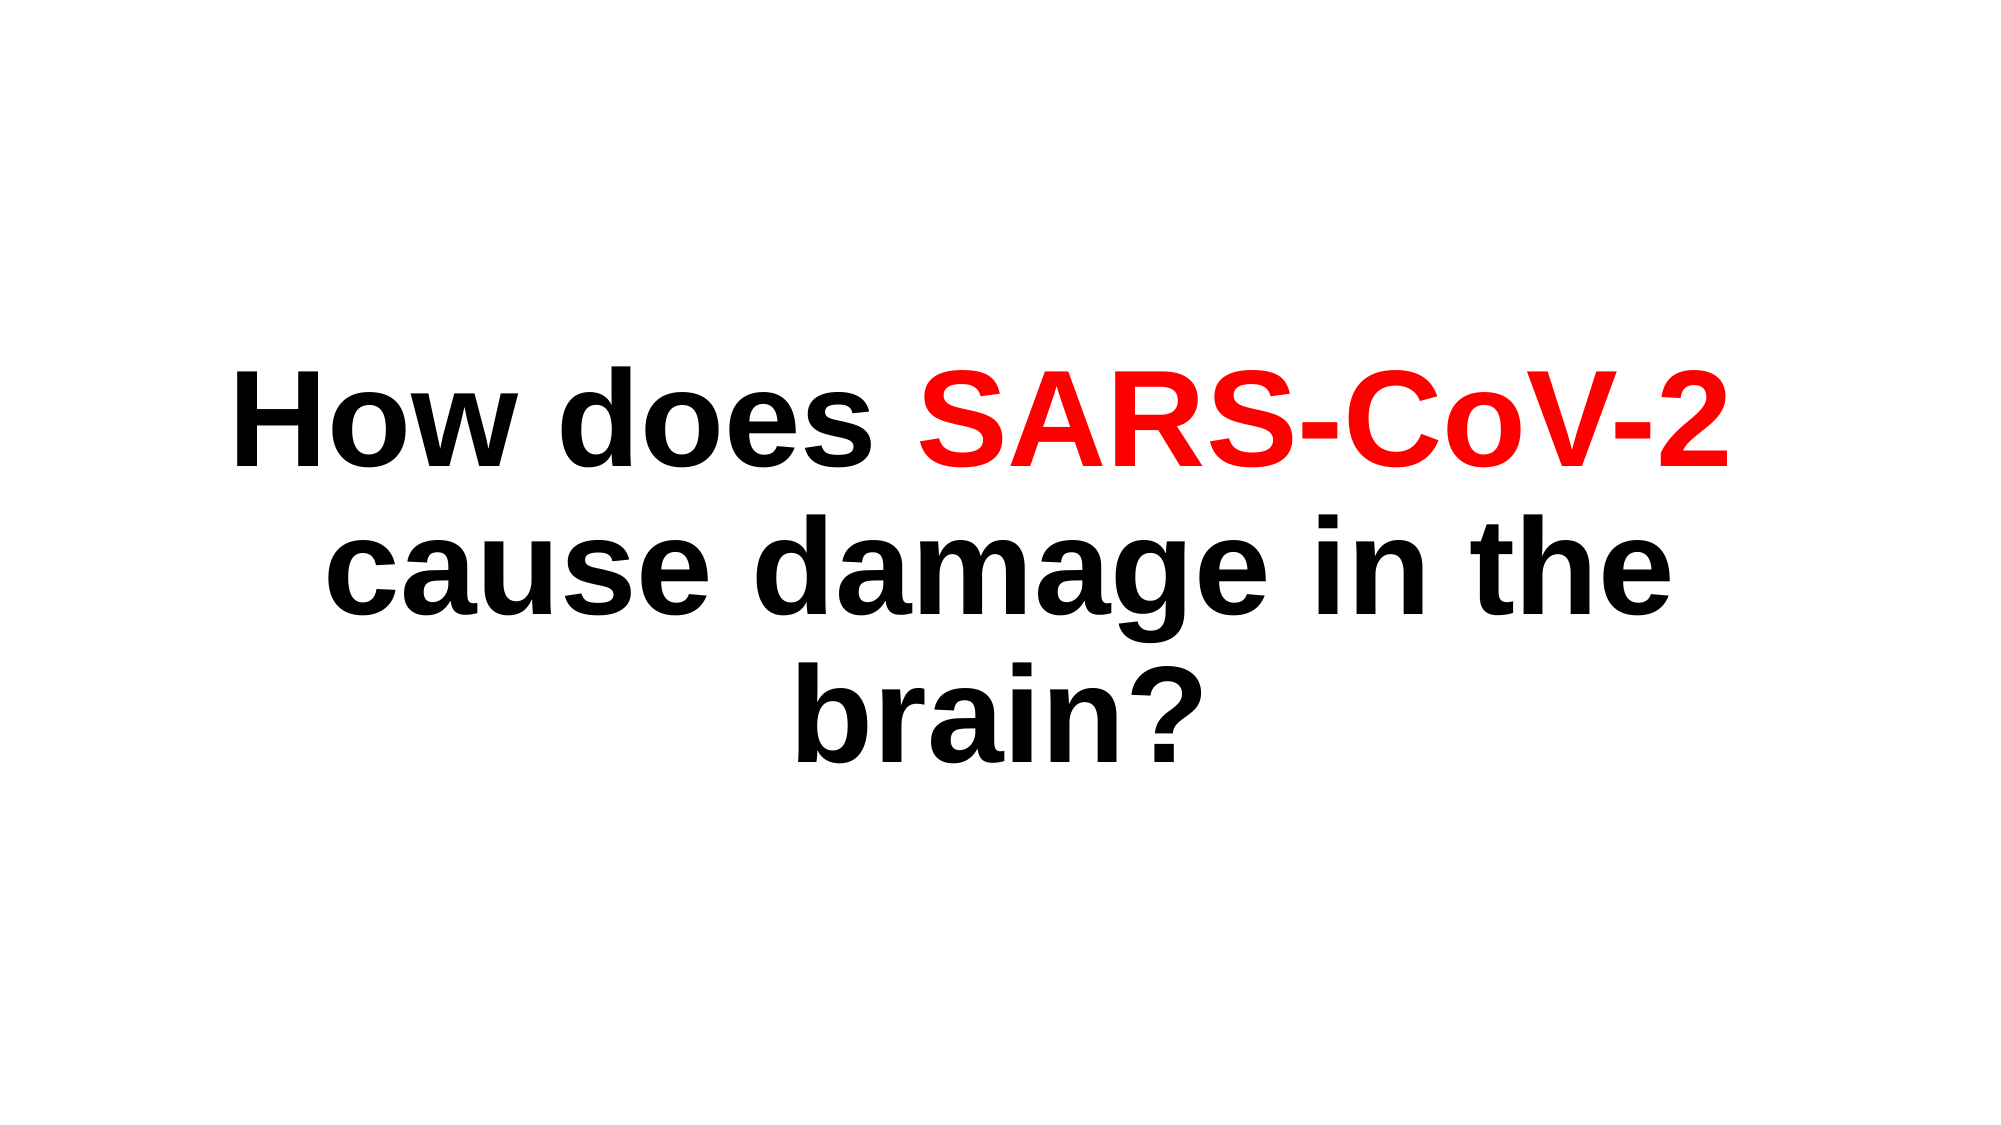

# How does SARS-CoV-2 cause damage in the brain?